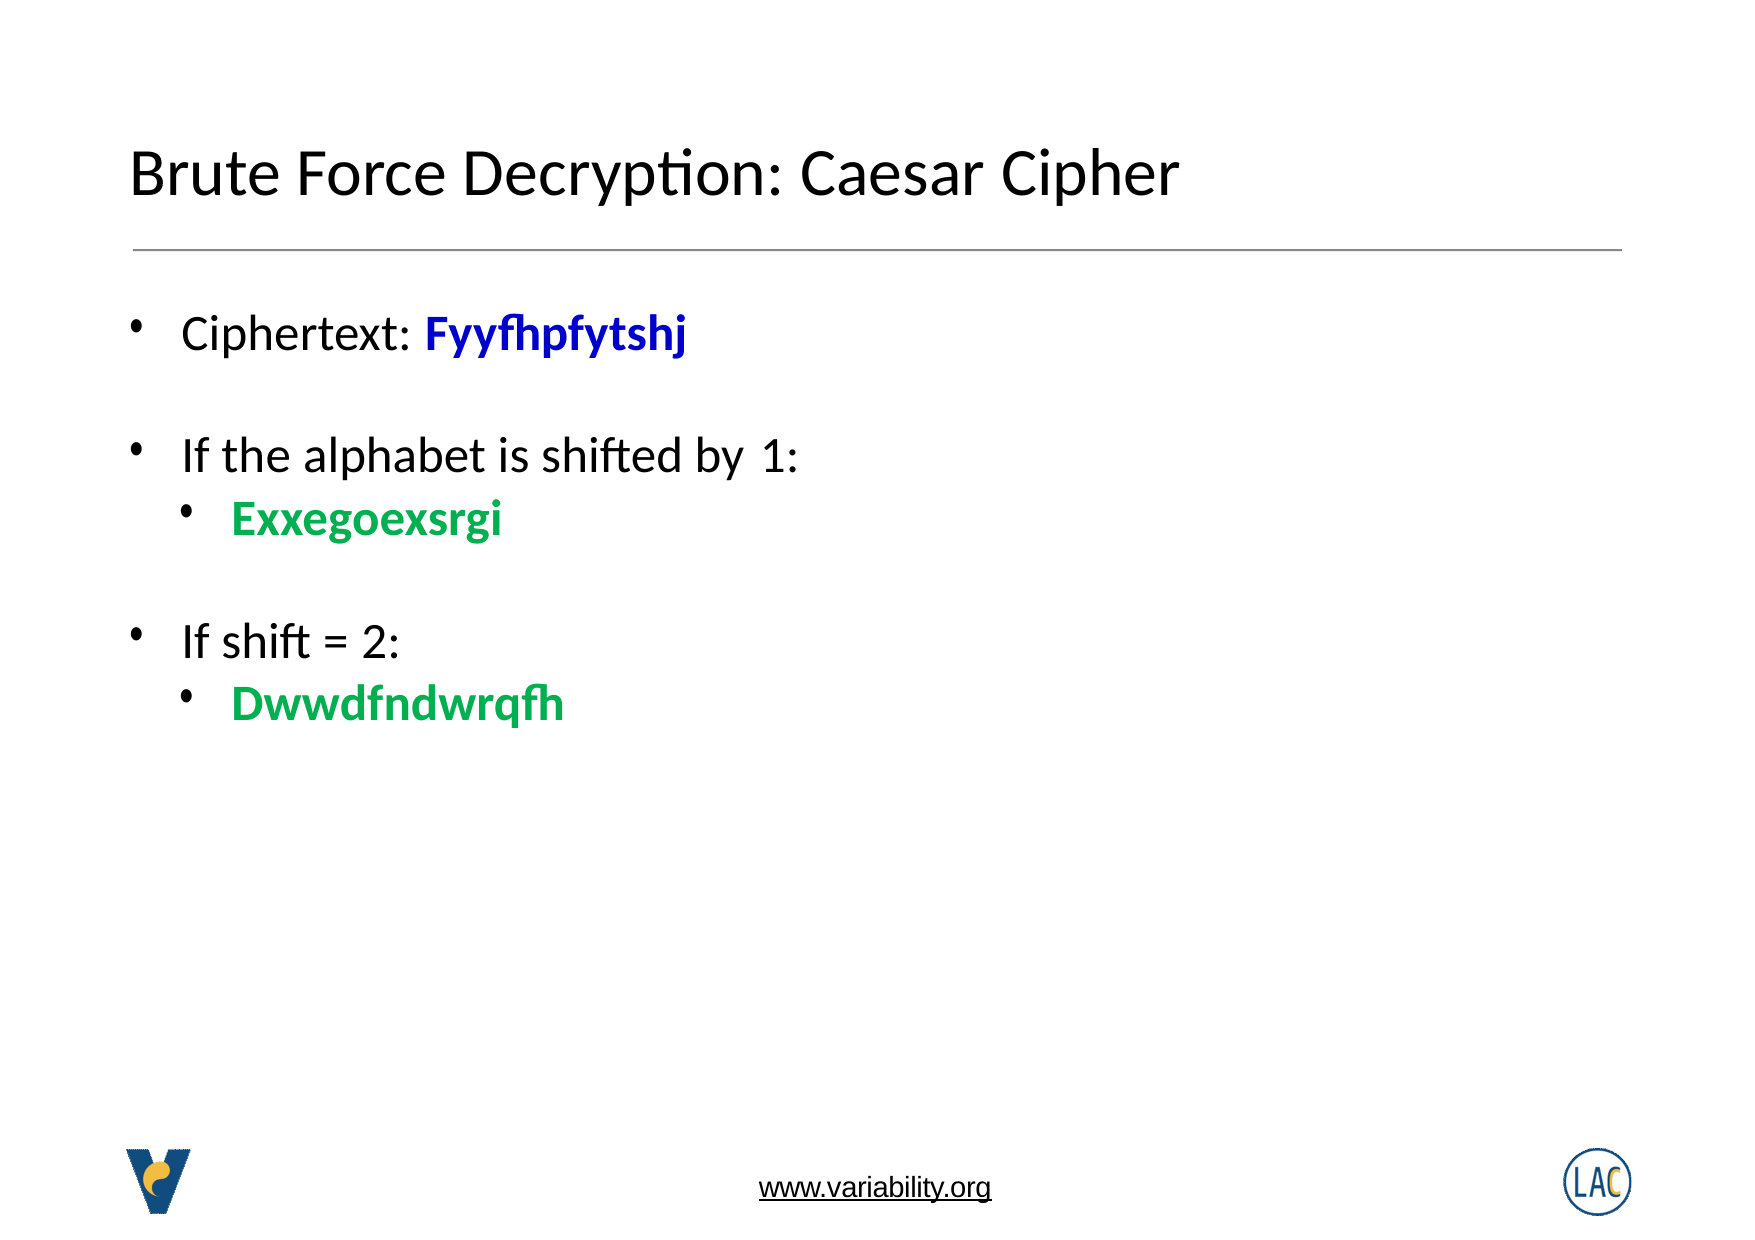

# Brute Force Decryption: Caesar Cipher
Ciphertext: Fyyfhpfytshj

If the alphabet is shifted by 1:
Exxegoexsrgi

If shift = 2:
Dwwdfndwrqfh

www.variability.org